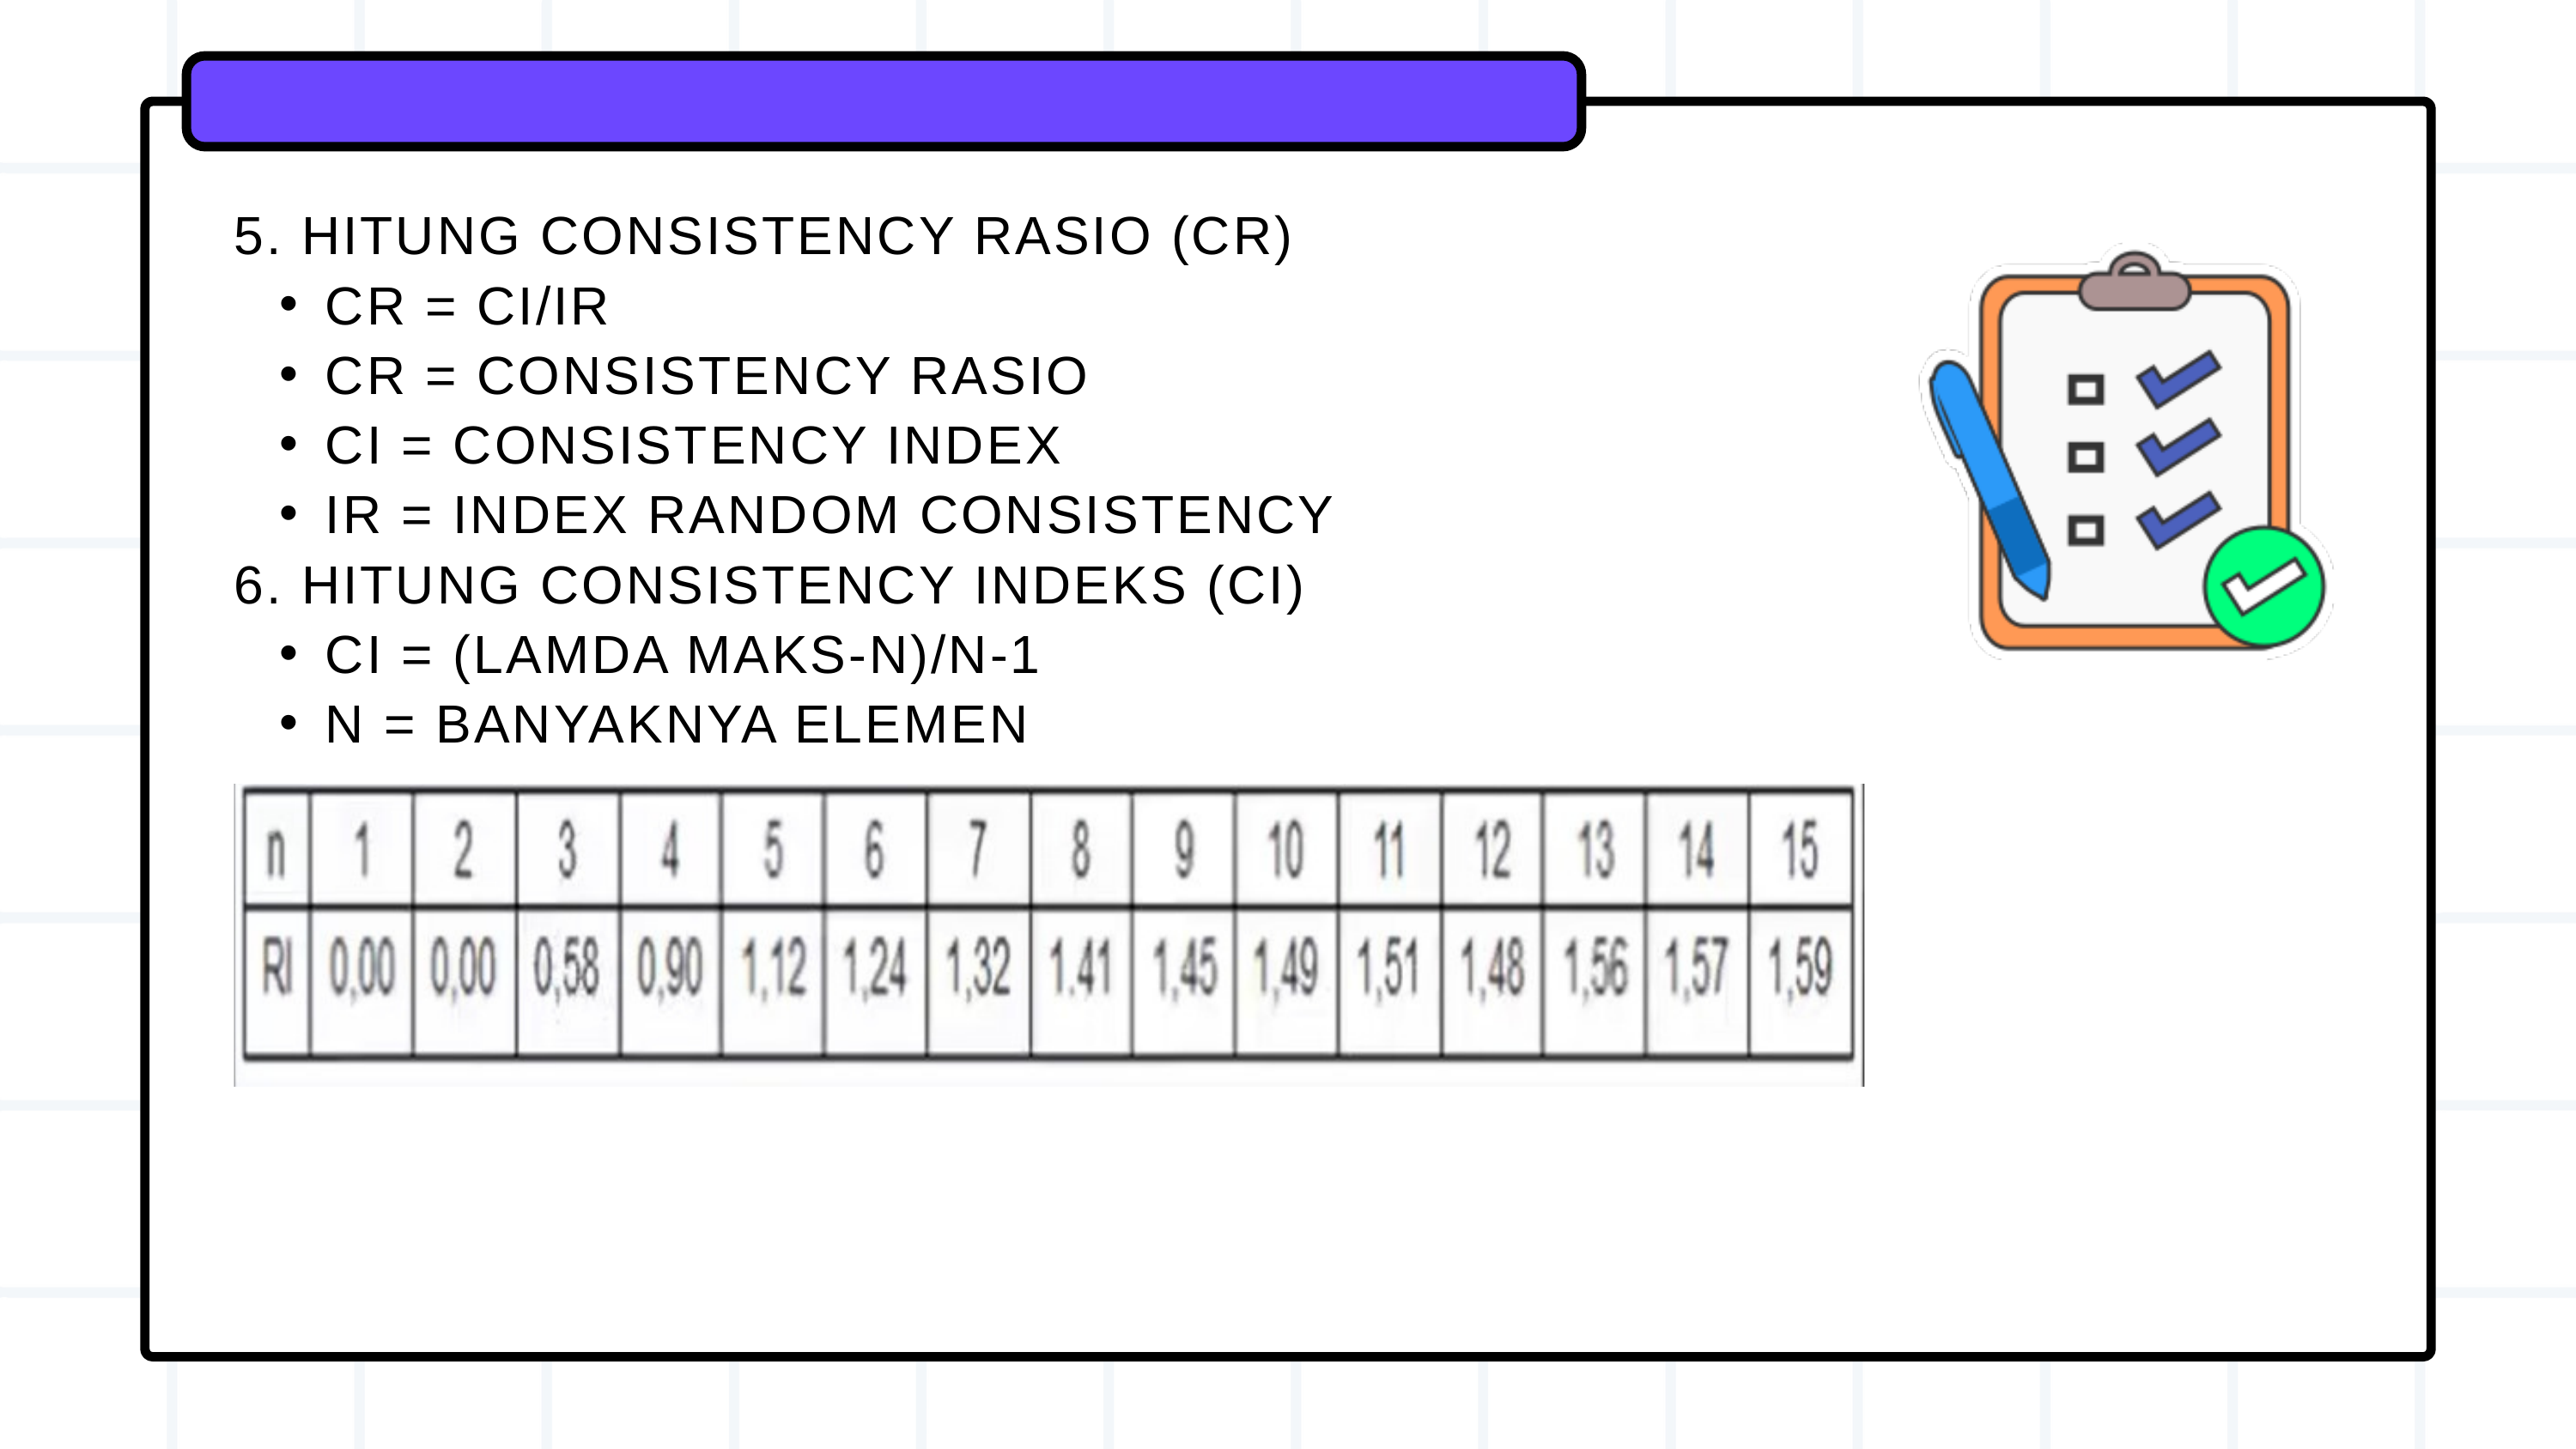

5. HITUNG CONSISTENCY RASIO (CR)
CR = CI/IR
CR = CONSISTENCY RASIO
CI = CONSISTENCY INDEX
IR = INDEX RANDOM CONSISTENCY
6. HITUNG CONSISTENCY INDEKS (CI)
CI = (LAMDA MAKS-N)/N-1
N = BANYAKNYA ELEMEN